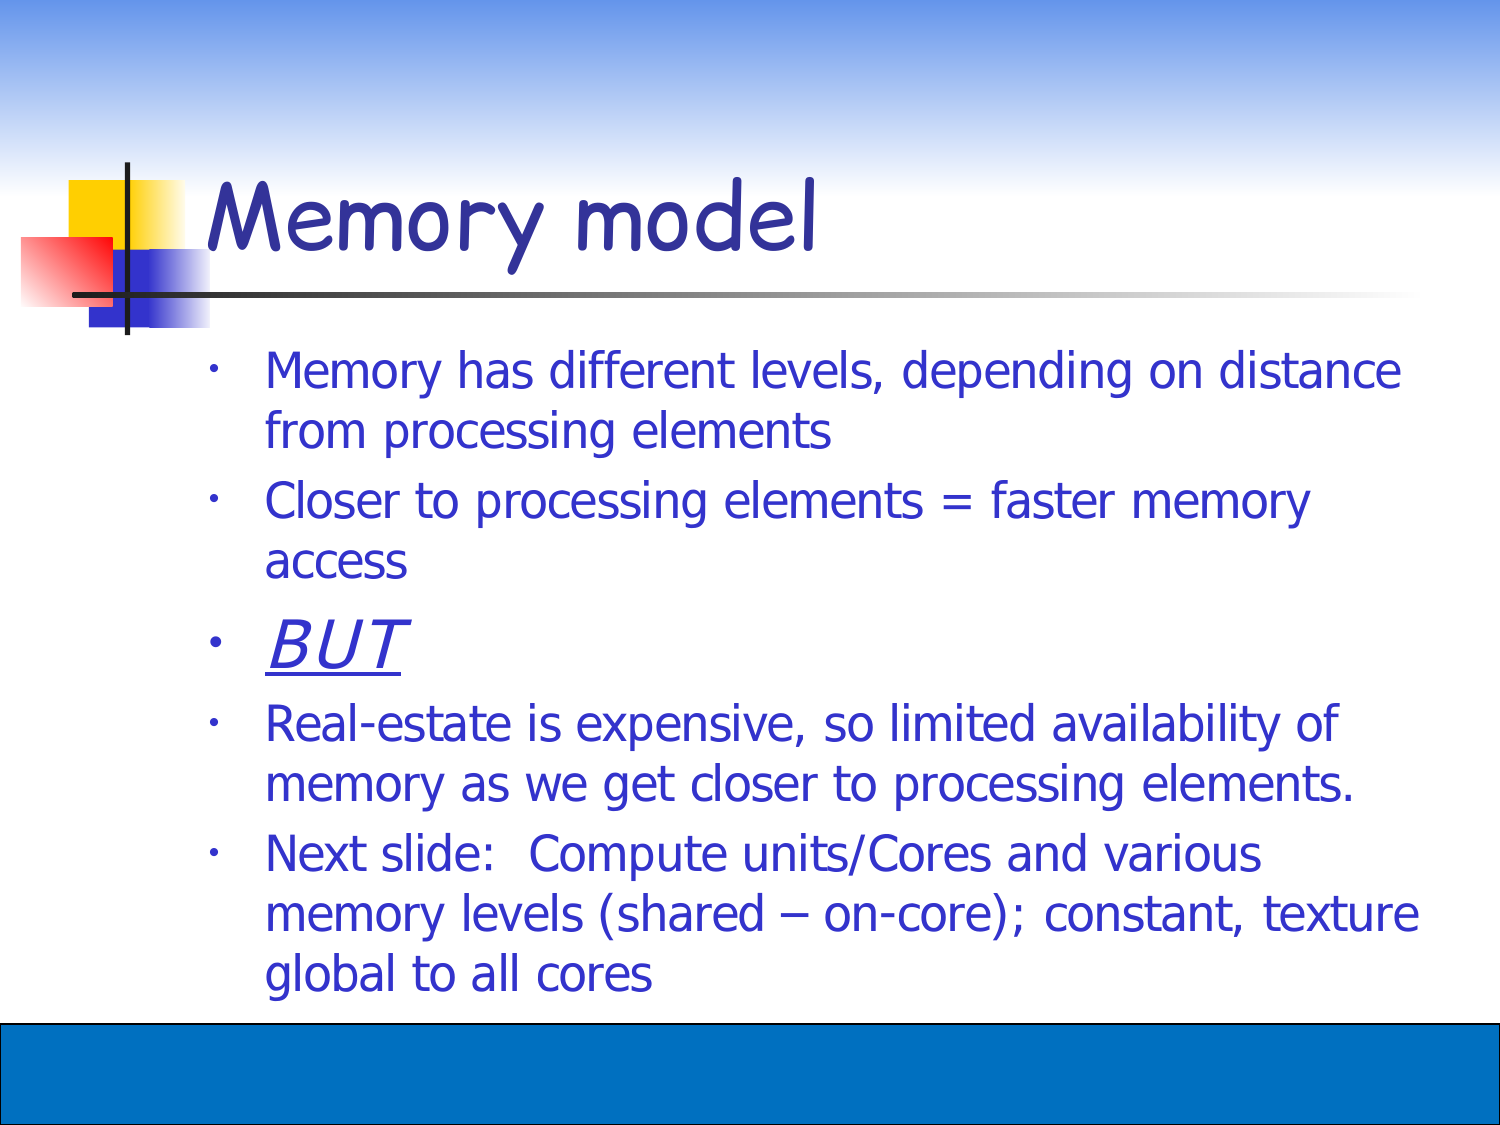

# Memory model
Memory has different levels, depending on distance from processing elements
Closer to processing elements = faster memory access
BUT
Real-estate is expensive, so limited availability of memory as we get closer to processing elements.
Next slide:  Compute units/Cores and various memory levels (shared – on-core); constant, texture global to all cores